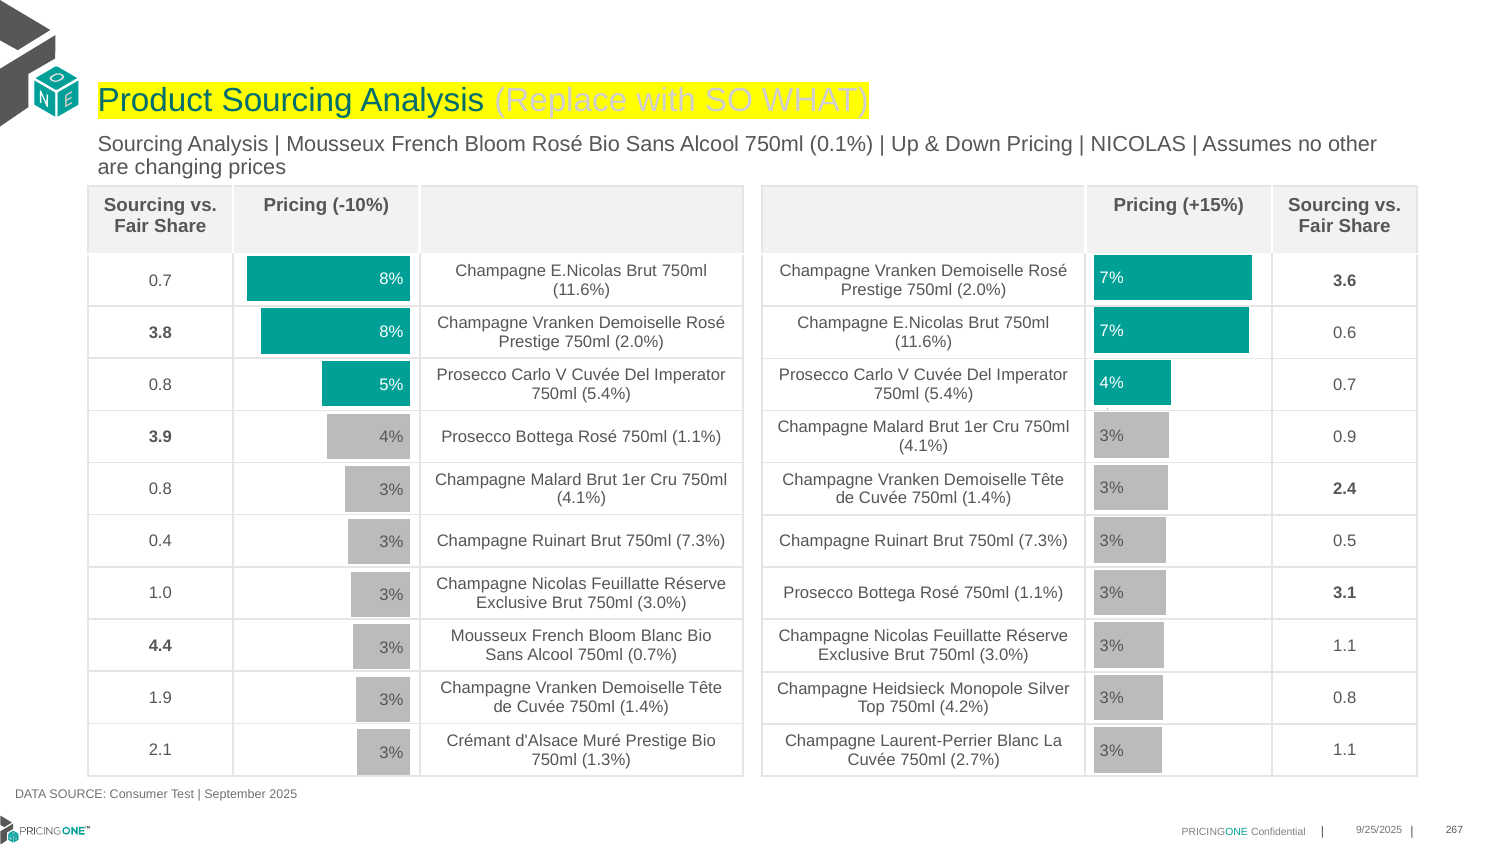

# Product Sourcing Analysis (Replace with SO WHAT)
Sourcing Analysis | Mousseux French Bloom Rosé Bio Sans Alcool 750ml (0.1%) | Up & Down Pricing | NICOLAS | Assumes no other are changing prices
| Sourcing vs. Fair Share | Pricing (-10%) |  |
| --- | --- | --- |
| 0.7 |  | Champagne E.Nicolas Brut 750ml (11.6%) |
| 3.8 |  | Champagne Vranken Demoiselle Rosé Prestige 750ml (2.0%) |
| 0.8 |  | Prosecco Carlo V Cuvée Del Imperator 750ml (5.4%) |
| 3.9 |  | Prosecco Bottega Rosé 750ml (1.1%) |
| 0.8 |  | Champagne Malard Brut 1er Cru 750ml (4.1%) |
| 0.4 |  | Champagne Ruinart Brut 750ml (7.3%) |
| 1.0 |  | Champagne Nicolas Feuillatte Réserve Exclusive Brut 750ml (3.0%) |
| 4.4 |  | Mousseux French Bloom Blanc Bio Sans Alcool 750ml (0.7%) |
| 1.9 |  | Champagne Vranken Demoiselle Tête de Cuvée 750ml (1.4%) |
| 2.1 |  | Crémant d'Alsace Muré Prestige Bio 750ml (1.3%) |
|  | Pricing (+15%) | Sourcing vs. Fair Share |
| --- | --- | --- |
| Champagne Vranken Demoiselle Rosé Prestige 750ml (2.0%) |  | 3.6 |
| Champagne E.Nicolas Brut 750ml (11.6%) |  | 0.6 |
| Prosecco Carlo V Cuvée Del Imperator 750ml (5.4%) |  | 0.7 |
| Champagne Malard Brut 1er Cru 750ml (4.1%) |  | 0.9 |
| Champagne Vranken Demoiselle Tête de Cuvée 750ml (1.4%) |  | 2.4 |
| Champagne Ruinart Brut 750ml (7.3%) |  | 0.5 |
| Prosecco Bottega Rosé 750ml (1.1%) |  | 3.1 |
| Champagne Nicolas Feuillatte Réserve Exclusive Brut 750ml (3.0%) |  | 1.1 |
| Champagne Heidsieck Monopole Silver Top 750ml (4.2%) |  | 0.8 |
| Champagne Laurent-Perrier Blanc La Cuvée 750ml (2.7%) |  | 1.1 |

### Chart

| Category | Mousseux French Bloom Rosé Bio Sans Alcool 750ml (0.1%) |
|---|---|
| Champagne Vranken Demoiselle Rosé Prestige 750ml (2.0%) | 0.07326128492975725 |
| Champagne E.Nicolas Brut 750ml (11.6%) | 0.07186832776037509 |
| Prosecco Carlo V Cuvée Del Imperator 750ml (5.4%) | 0.03554835850760708 |
| Champagne Malard Brut 1er Cru 750ml (4.1%) | 0.034772278289205774 |
| Champagne Vranken Demoiselle Tête de Cuvée 750ml (1.4%) | 0.034544902398211584 |
| Champagne Ruinart Brut 750ml (7.3%) | 0.033631178224967216 |
| Prosecco Bottega Rosé 750ml (1.1%) | 0.033354358369326334 |
| Champagne Nicolas Feuillatte Réserve Exclusive Brut 750ml (3.0%) | 0.032690354795824605 |
| Champagne Heidsieck Monopole Silver Top 750ml (4.2%) | 0.031950816498856 |
| Champagne Laurent-Perrier Blanc La Cuvée 750ml (2.7%) | 0.03142046173710817 |

### Chart

| Category | Mousseux French Bloom Rosé Bio Sans Alcool 750ml (0.1%) |
|---|---|
| Champagne E.Nicolas Brut 750ml (11.6%) | 0.08399898805572582 |
| Champagne Vranken Demoiselle Rosé Prestige 750ml (2.0%) | 0.07655963307168615 |
| Prosecco Carlo V Cuvée Del Imperator 750ml (5.4%) | 0.04514779445496035 |
| Prosecco Bottega Rosé 750ml (1.1%) | 0.04250156135292741 |
| Champagne Malard Brut 1er Cru 750ml (4.1%) | 0.03359098709368971 |
| Champagne Ruinart Brut 750ml (7.3%) | 0.031774749146194534 |
| Champagne Nicolas Feuillatte Réserve Exclusive Brut 750ml (3.0%) | 0.0301530574098884 |
| Mousseux French Bloom Blanc Bio Sans Alcool 750ml (0.7%) | 0.029381020487323516 |
| Champagne Vranken Demoiselle Tête de Cuvée 750ml (1.4%) | 0.02794384877263747 |
| Crémant d'Alsace Muré Prestige Bio 750ml (1.3%) | 0.027316210160585656 |
DATA SOURCE: Consumer Test | September 2025

9/25/2025
267